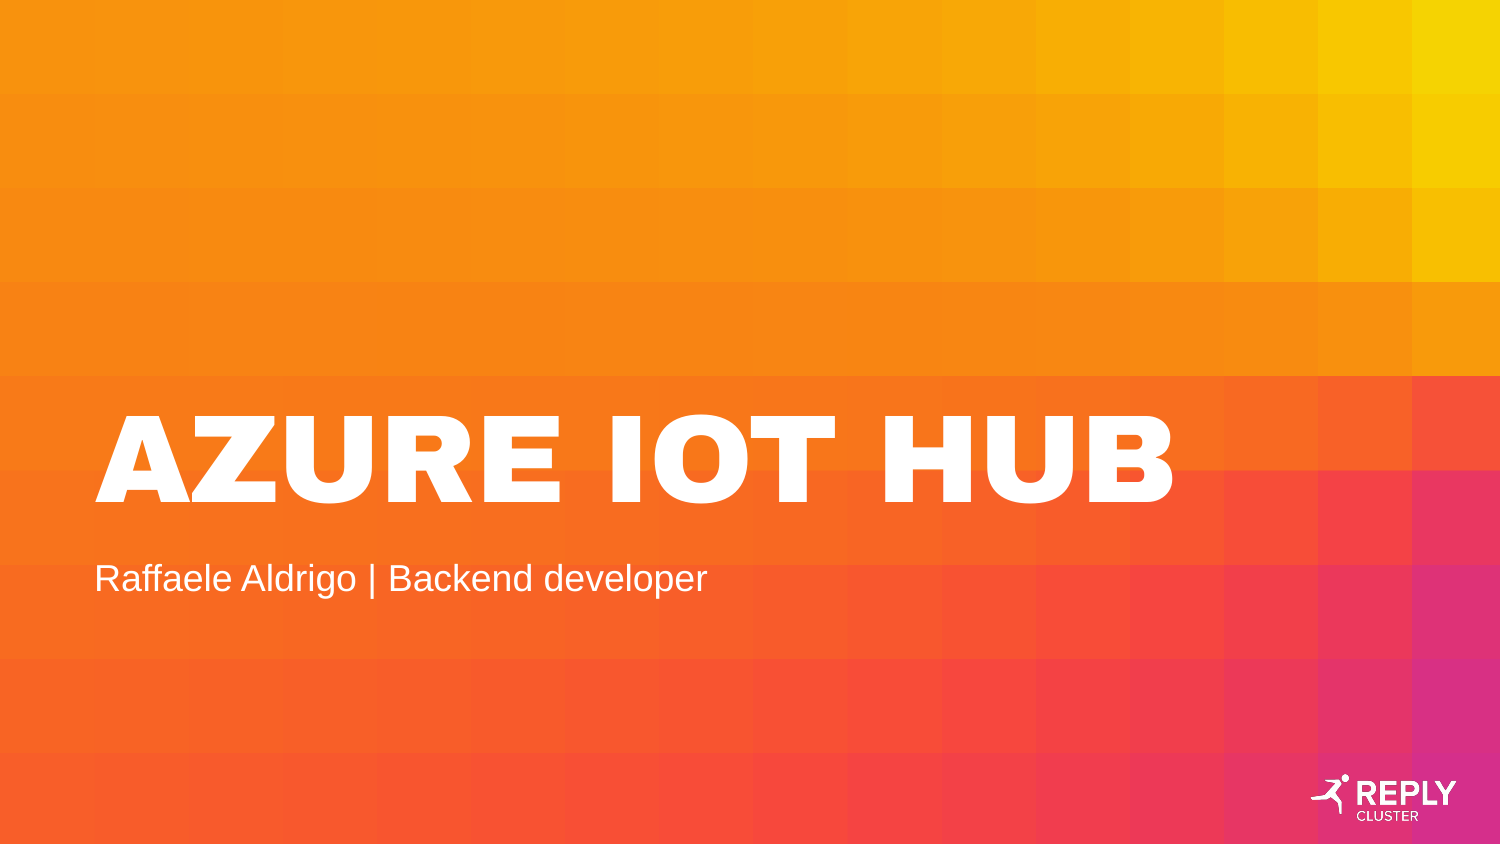

# Azure iot hub
Raffaele Aldrigo | Backend developer